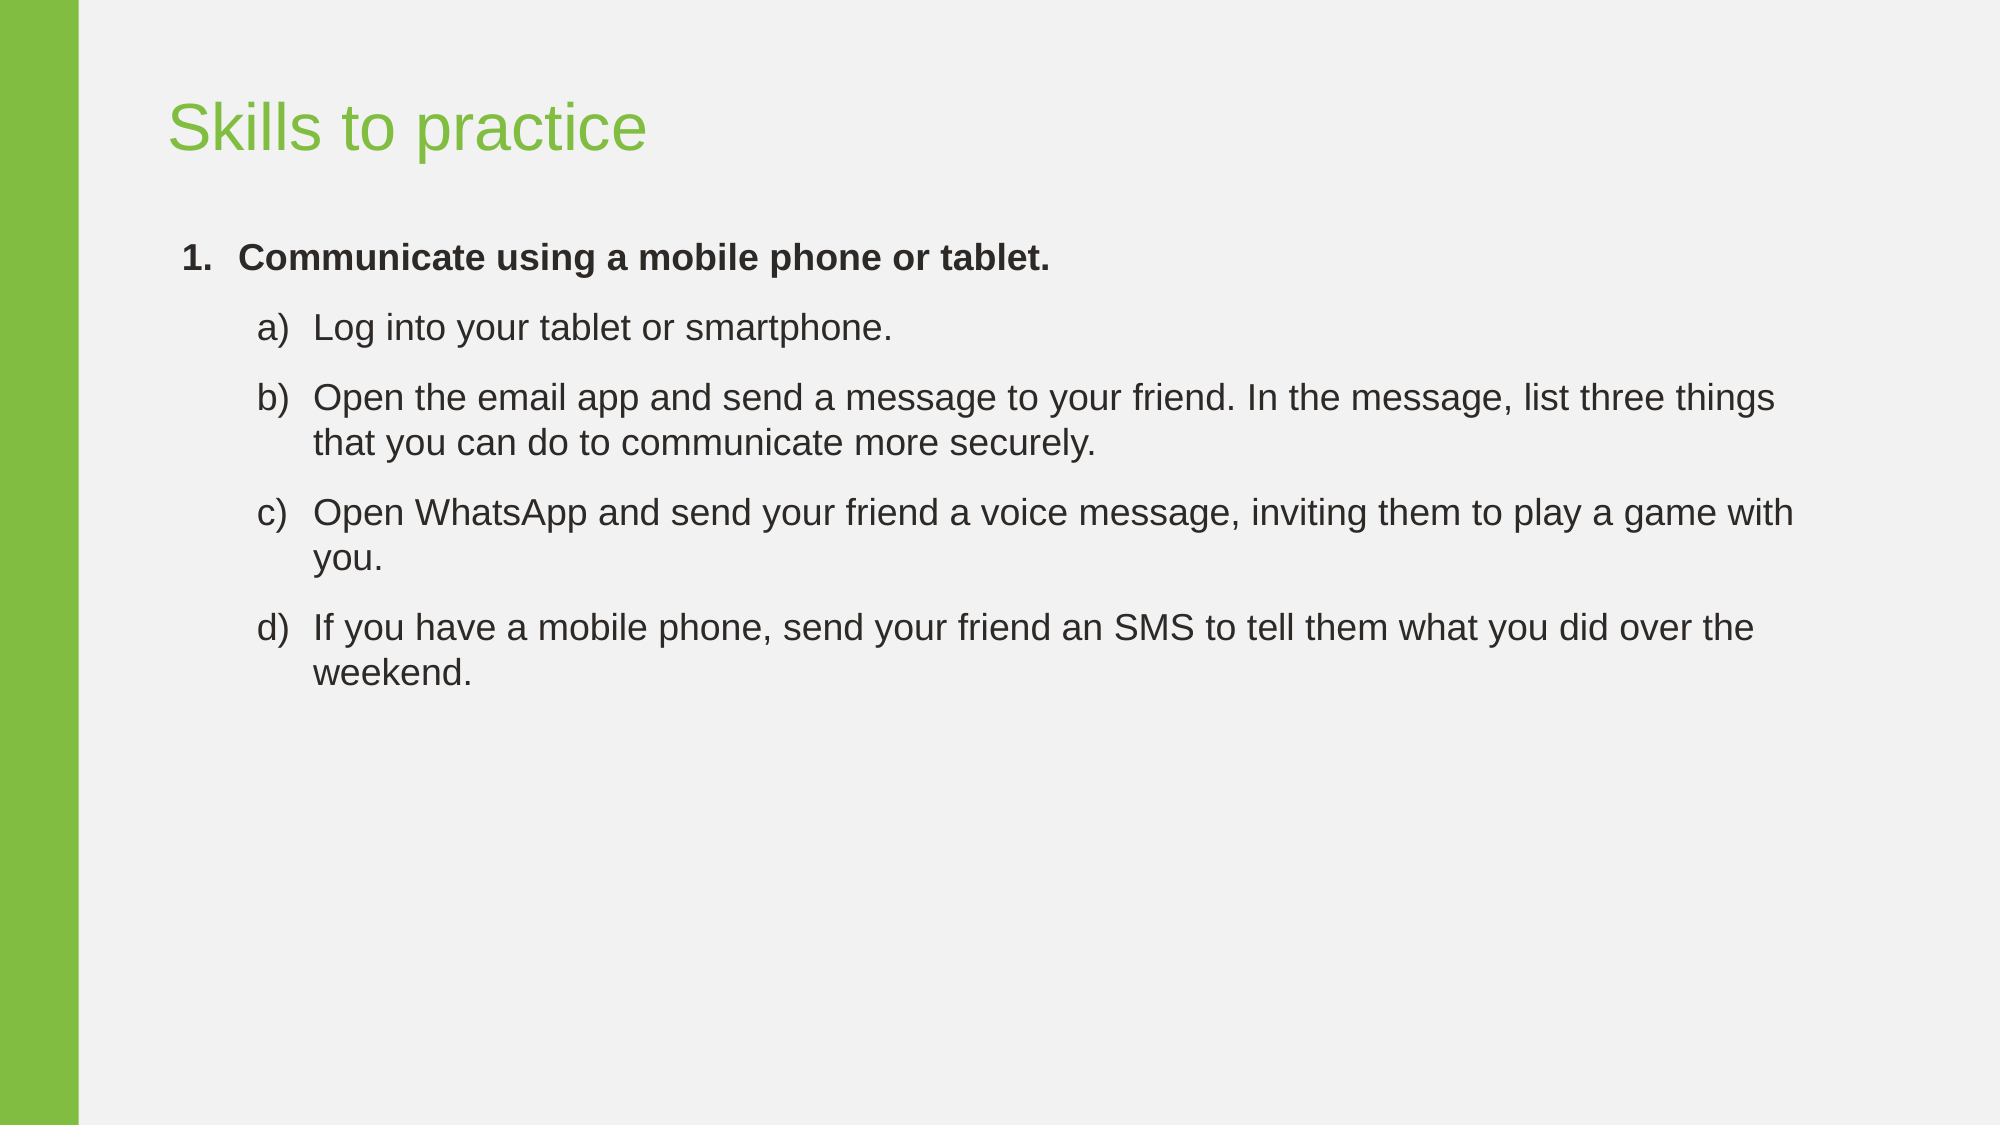

Skills to practice
Communicate using a mobile phone or tablet.
Log into your tablet or smartphone.
Open the email app and send a message to your friend. In the message, list three things that you can do to communicate more securely.
Open WhatsApp and send your friend a voice message, inviting them to play a game with you.
If you have a mobile phone, send your friend an SMS to tell them what you did over the weekend.